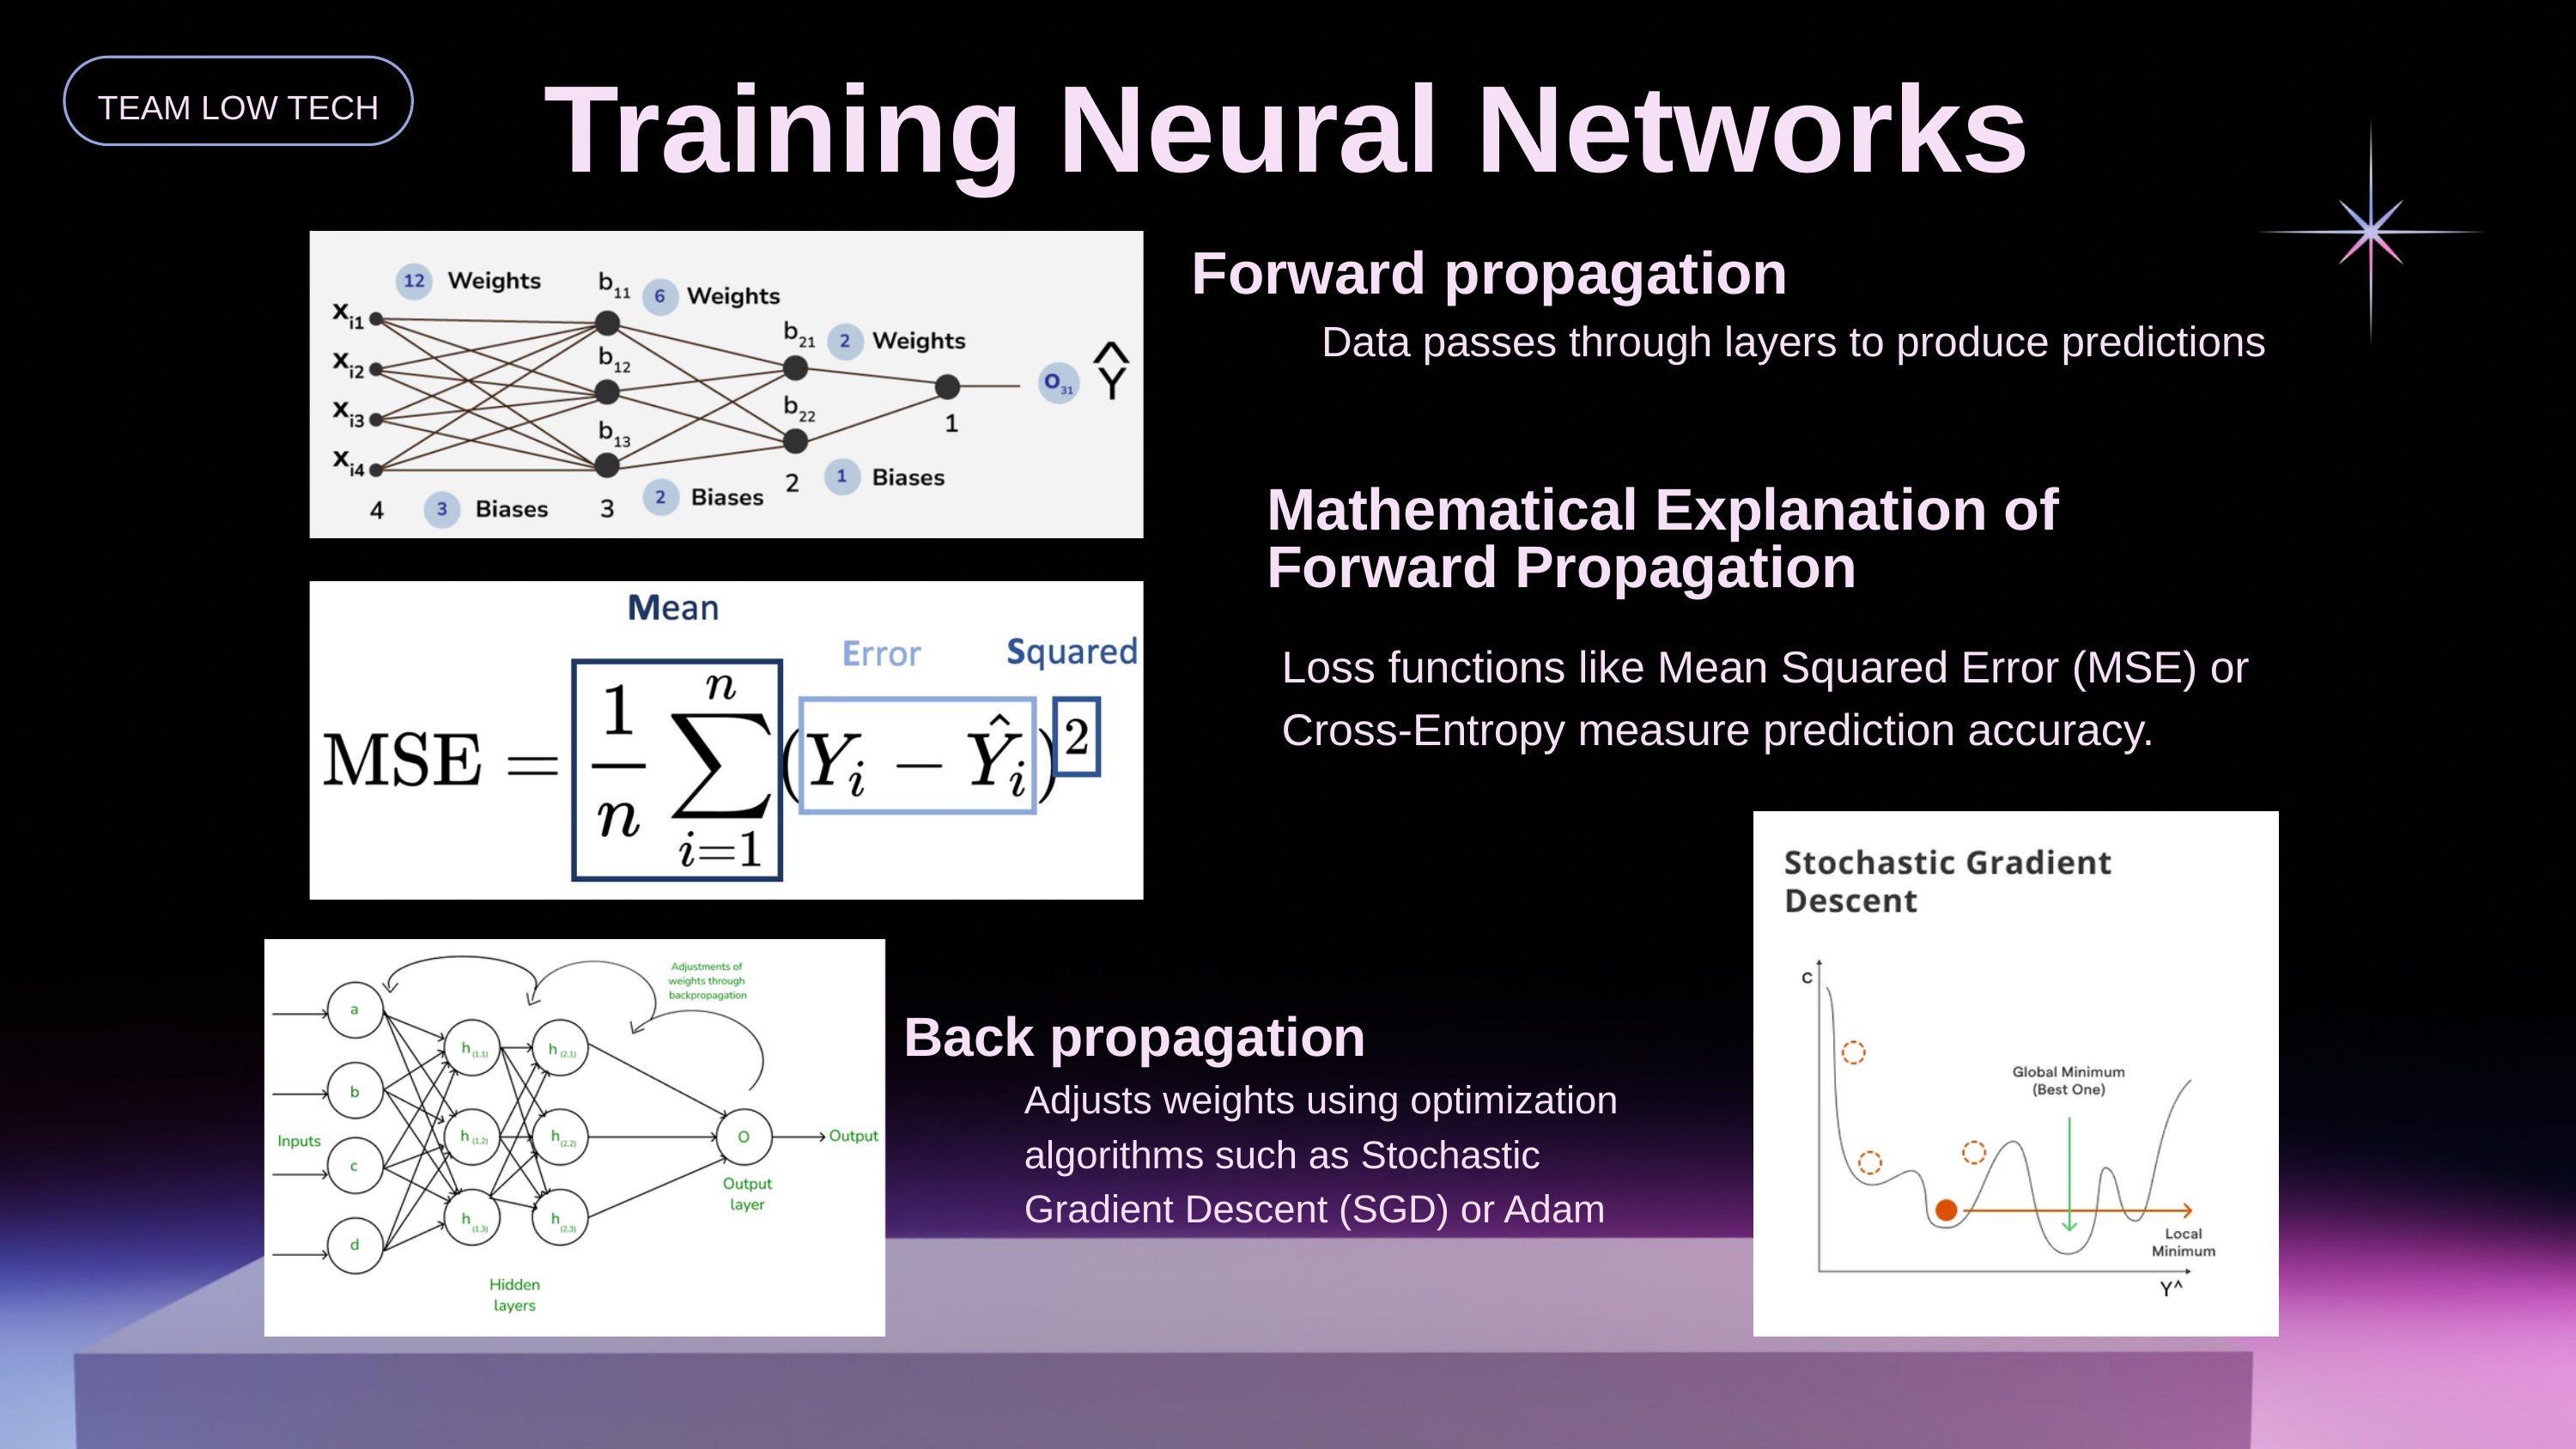

Training Neural Networks

TEAM LOW TECH

Forward propagation
           Data passes through layers to produce predictions

Mathematical Explanation of Forward Propagation

Loss functions like Mean Squared Error (MSE) or Cross-Entropy measure prediction accuracy.

Back propagation
           Adjusts weights using optimization
           algorithms such as Stochastic
           Gradient Descent (SGD) or Adam